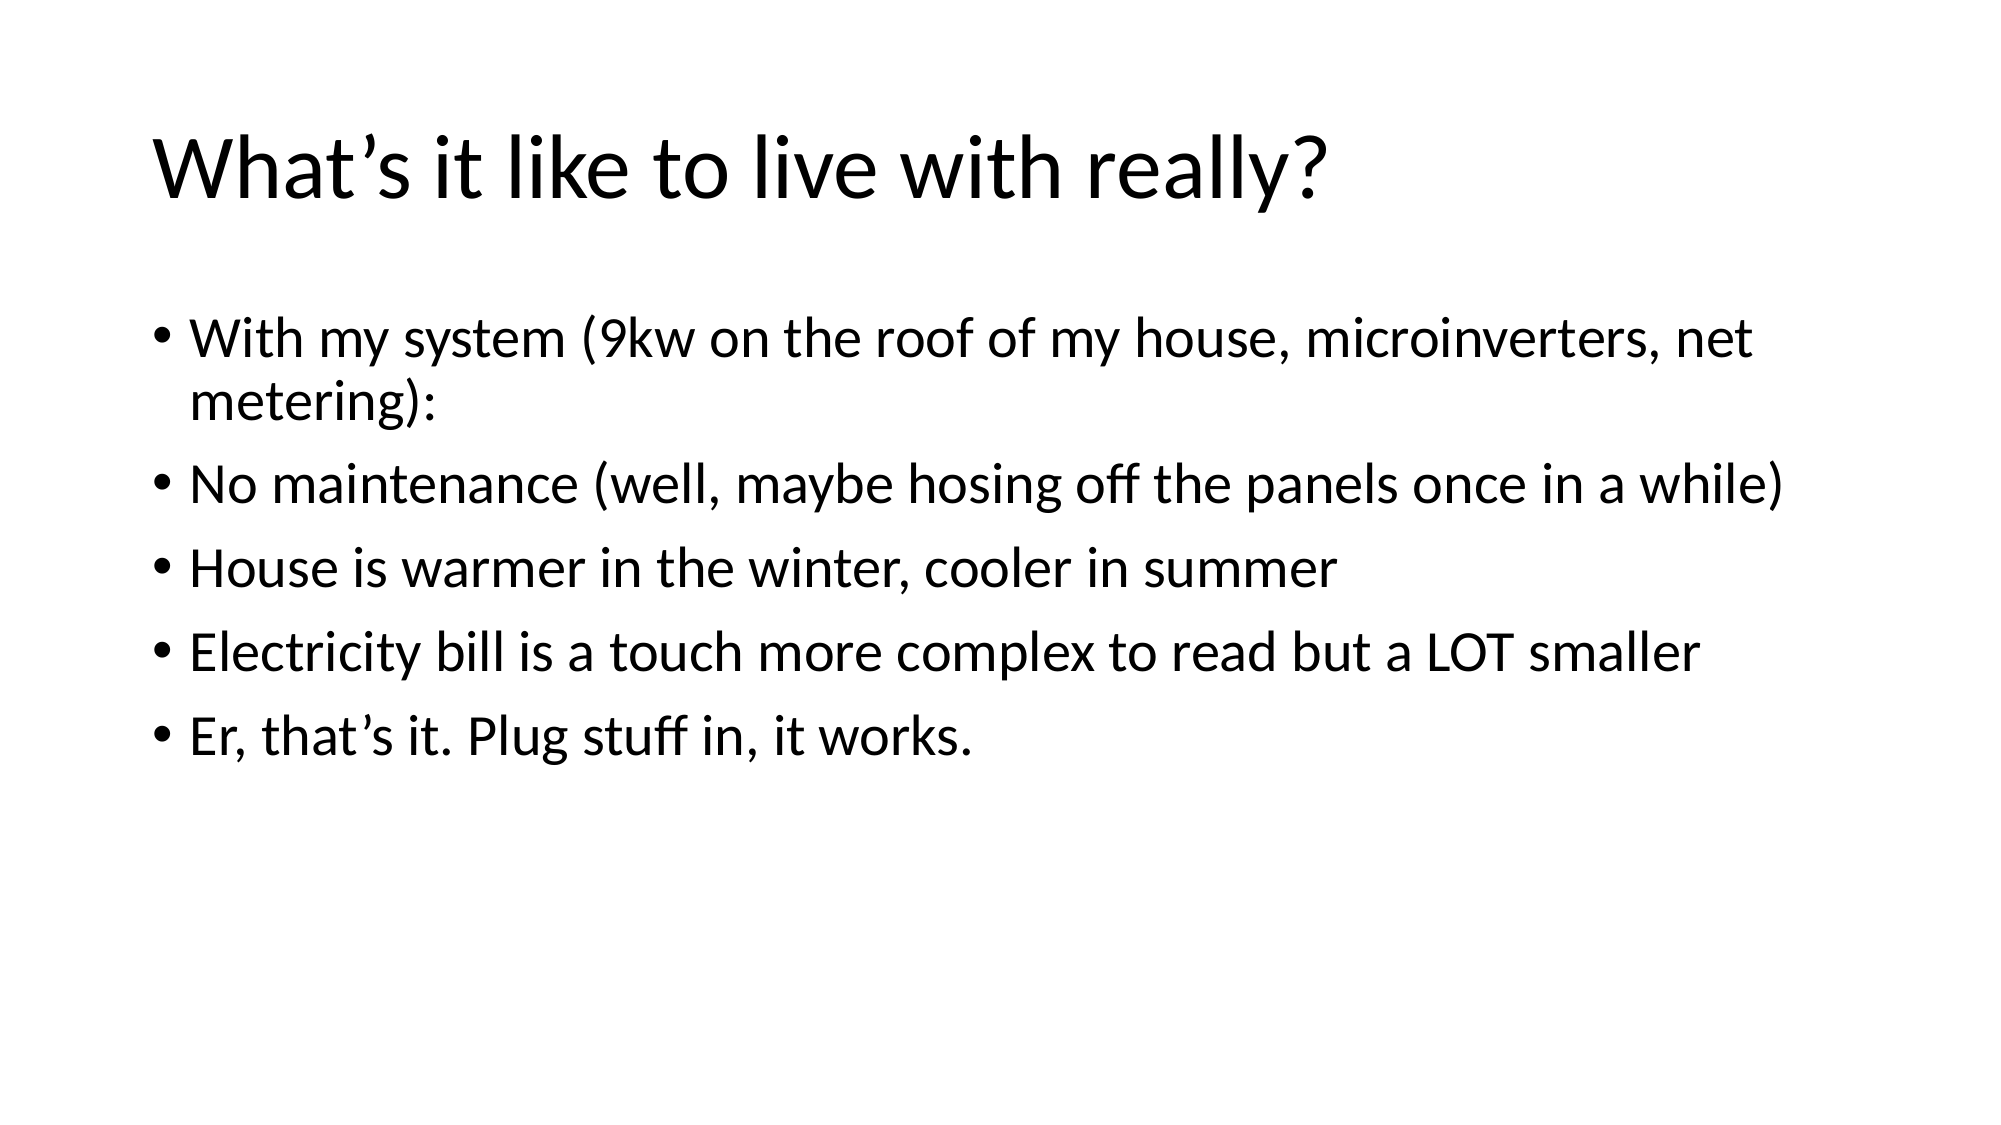

# What’s it like to live with really?
With my system (9kw on the roof of my house, microinverters, net metering):
No maintenance (well, maybe hosing off the panels once in a while)
House is warmer in the winter, cooler in summer
Electricity bill is a touch more complex to read but a LOT smaller
Er, that’s it. Plug stuff in, it works.